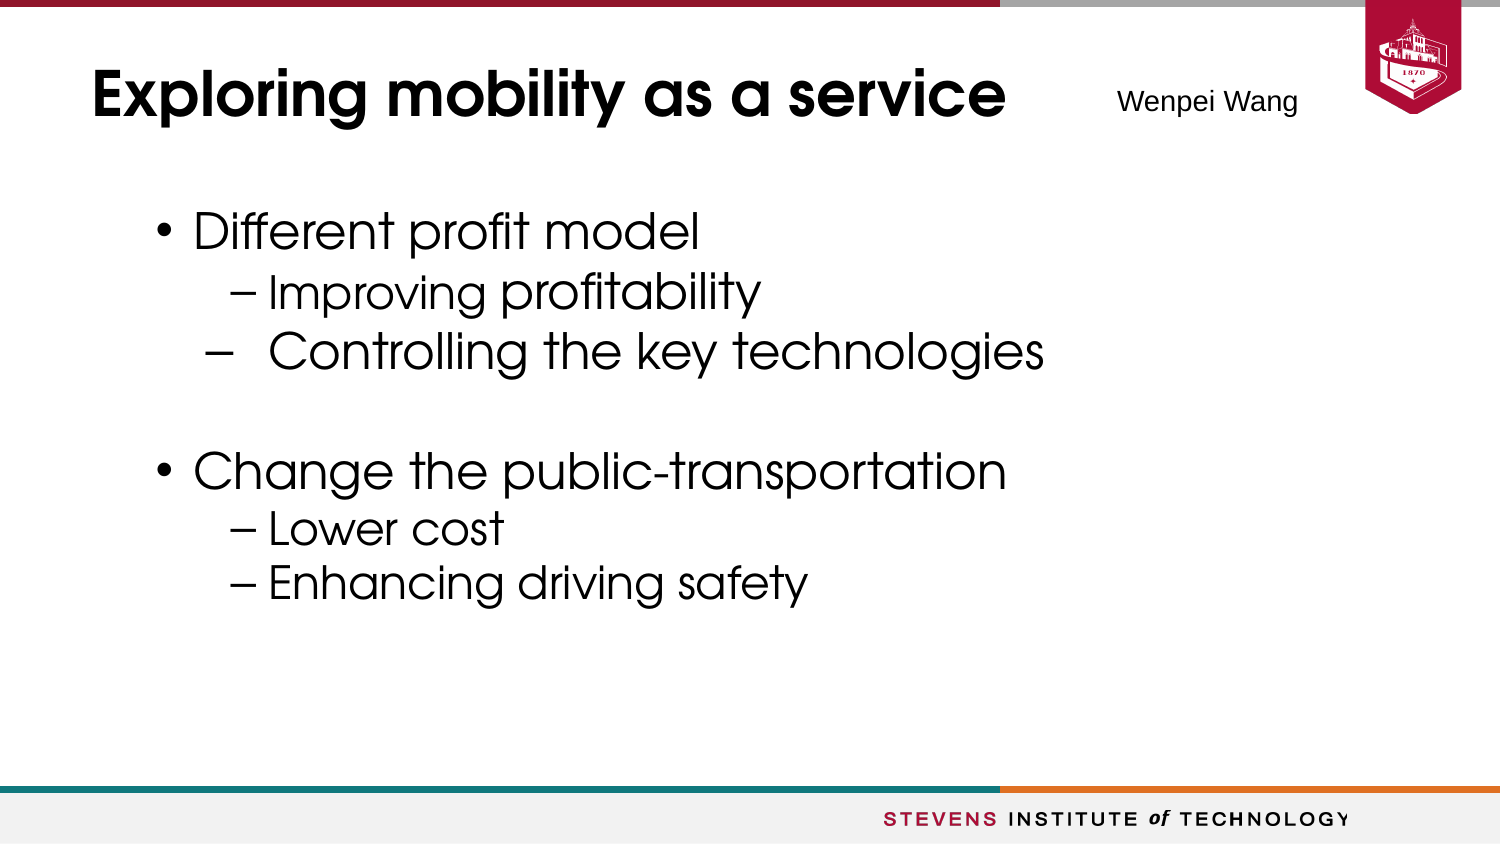

# Exploring mobility as a service
Wenpei Wang
Different profit model
Improving profitability
Controlling the key technologies

Change the public-transportation
Lower cost
Enhancing driving safety